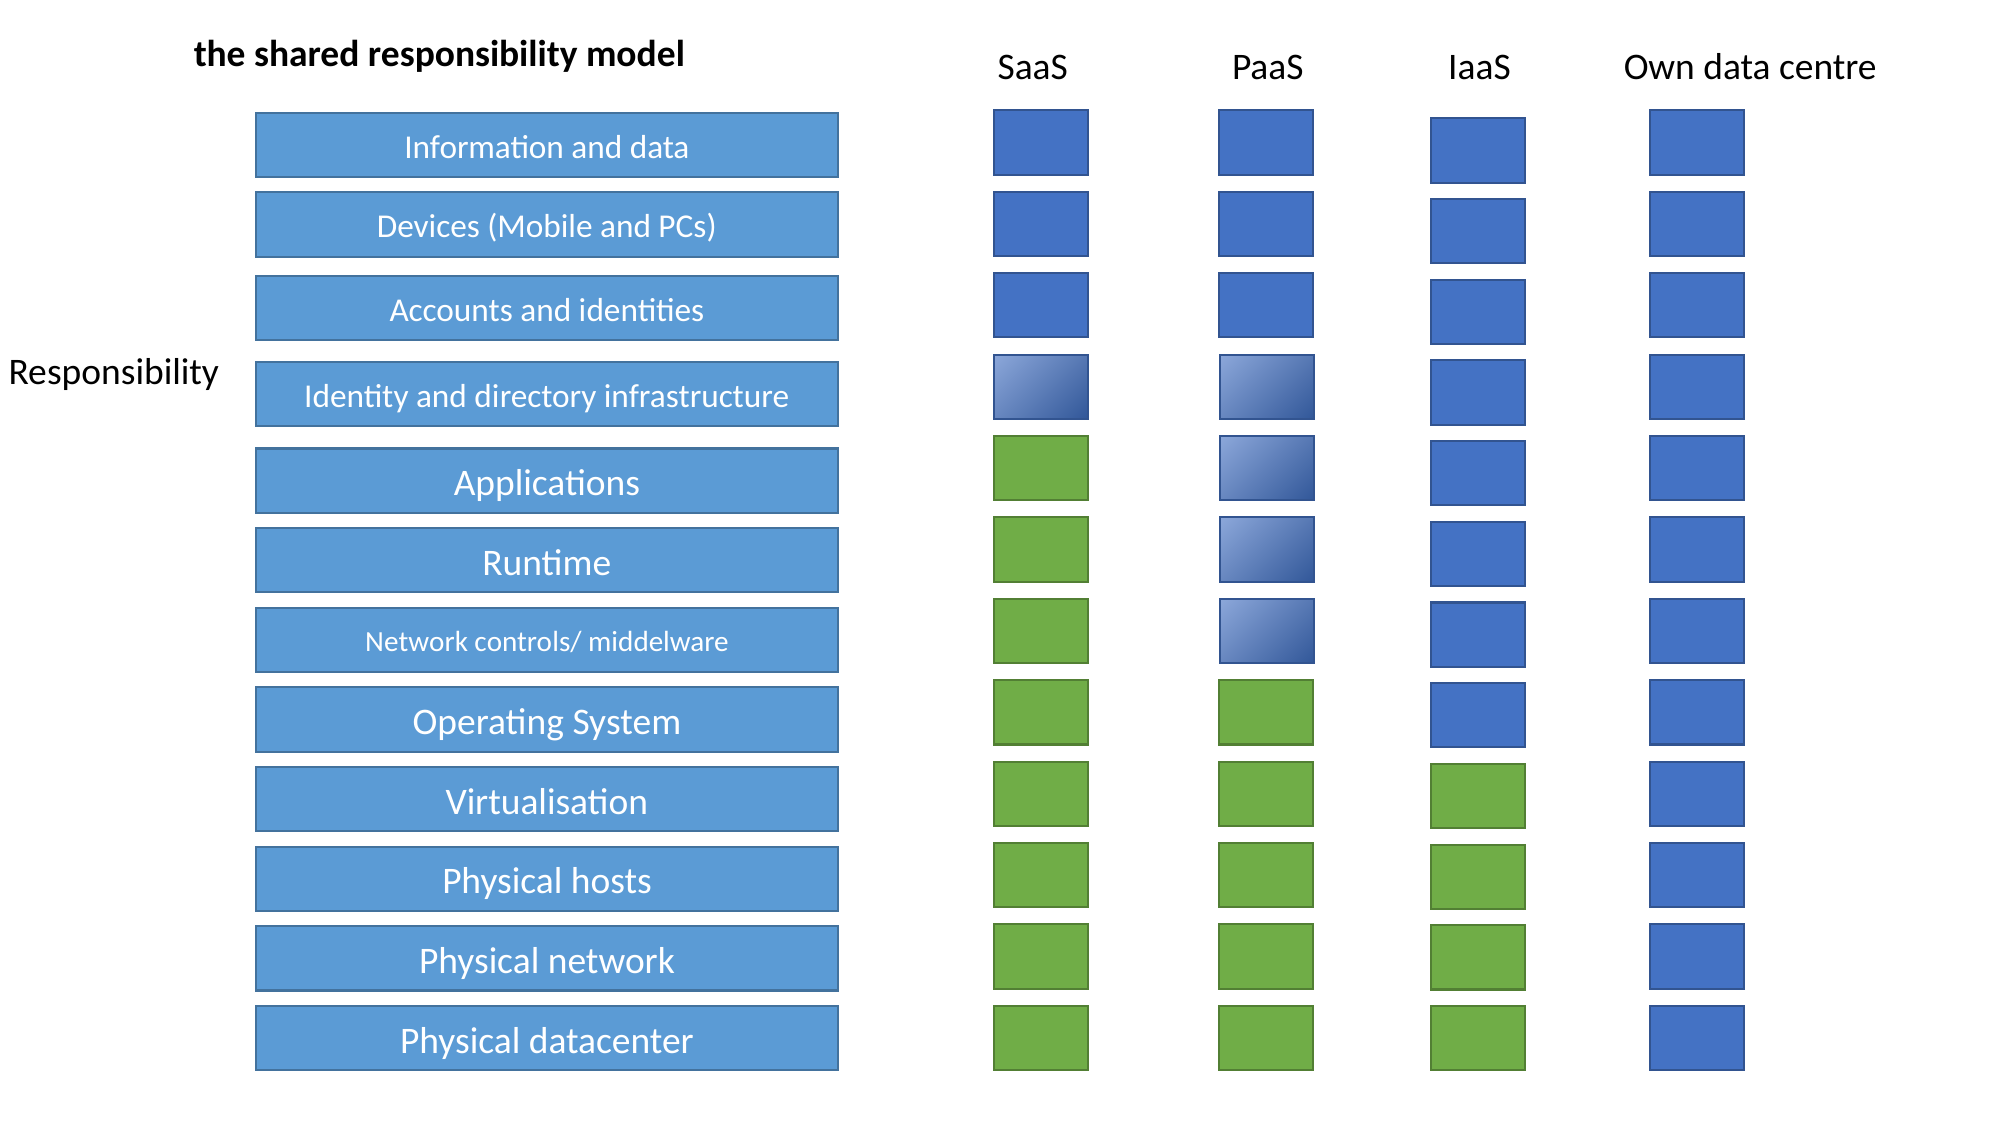

the shared responsibility model
SaaS
PaaS
IaaS
Own data centre

Information and data

Devices (Mobile and PCs)

Accounts and identities

Responsibility

Identity and directory infrastructure

Applications

Runtime

Network controls/ middelware

Operating System

Virtualisation

Physical hosts

Physical network
Physical datacenter